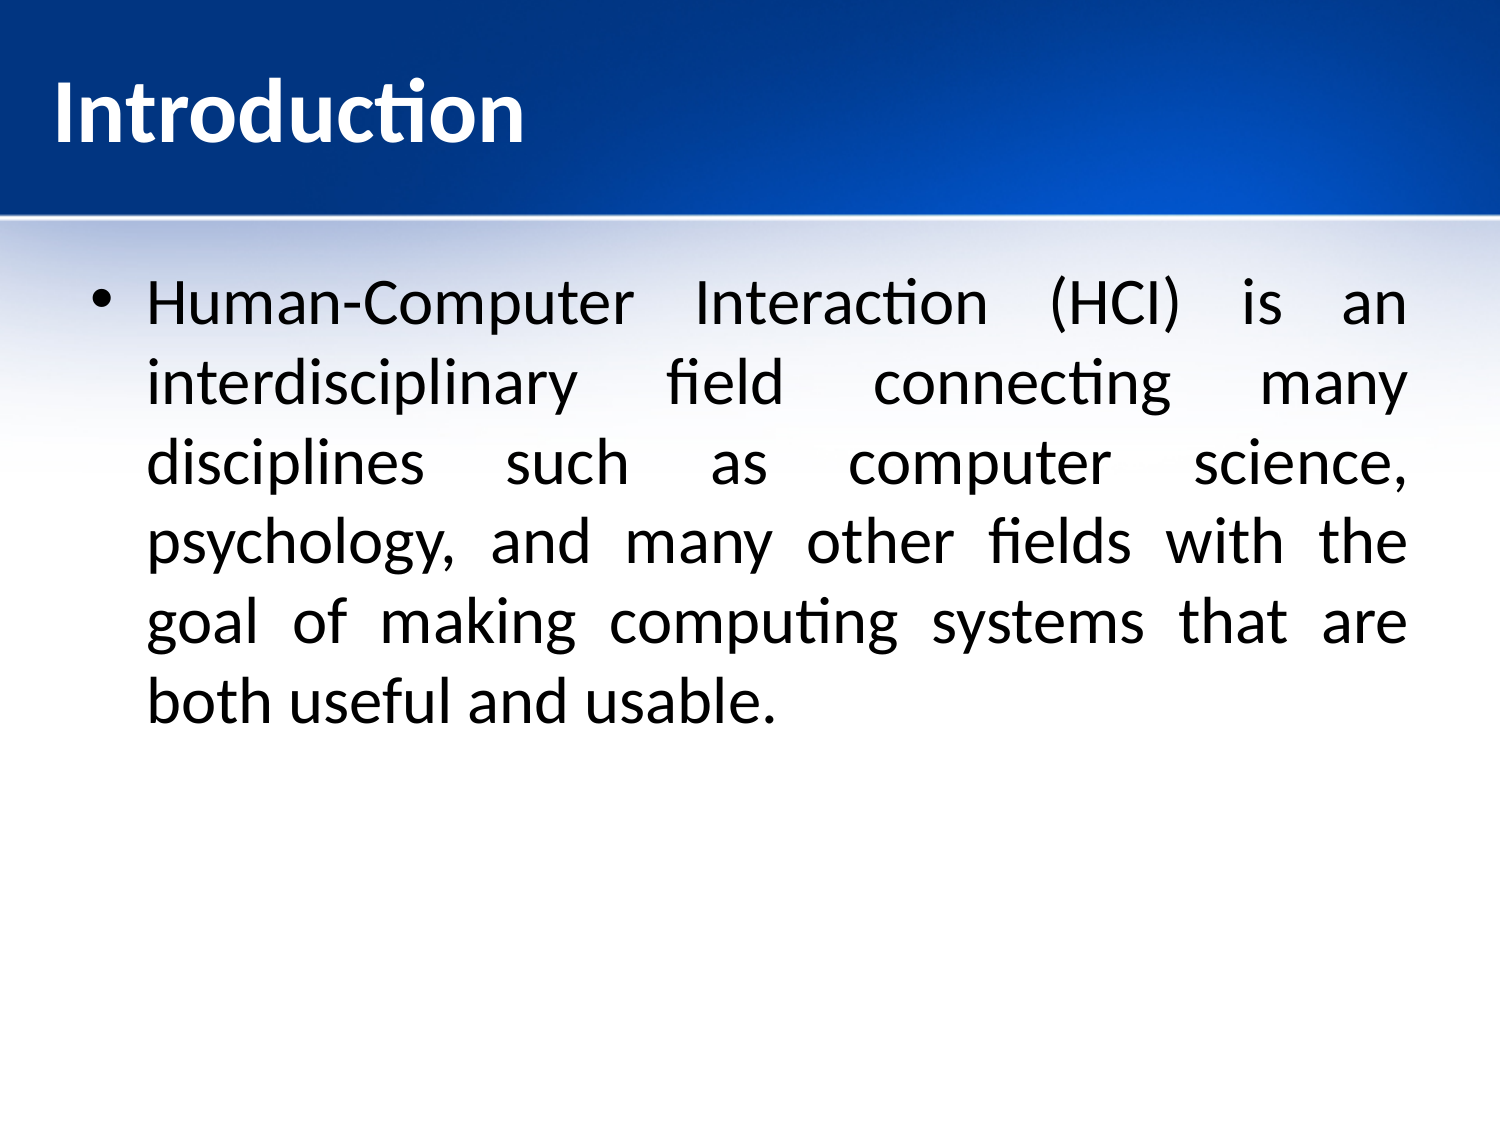

Introduction
Human-Computer Interaction (HCI) is an interdisciplinary field connecting many disciplines such as computer science, psychology, and many other fields with the goal of making computing systems that are both useful and usable.